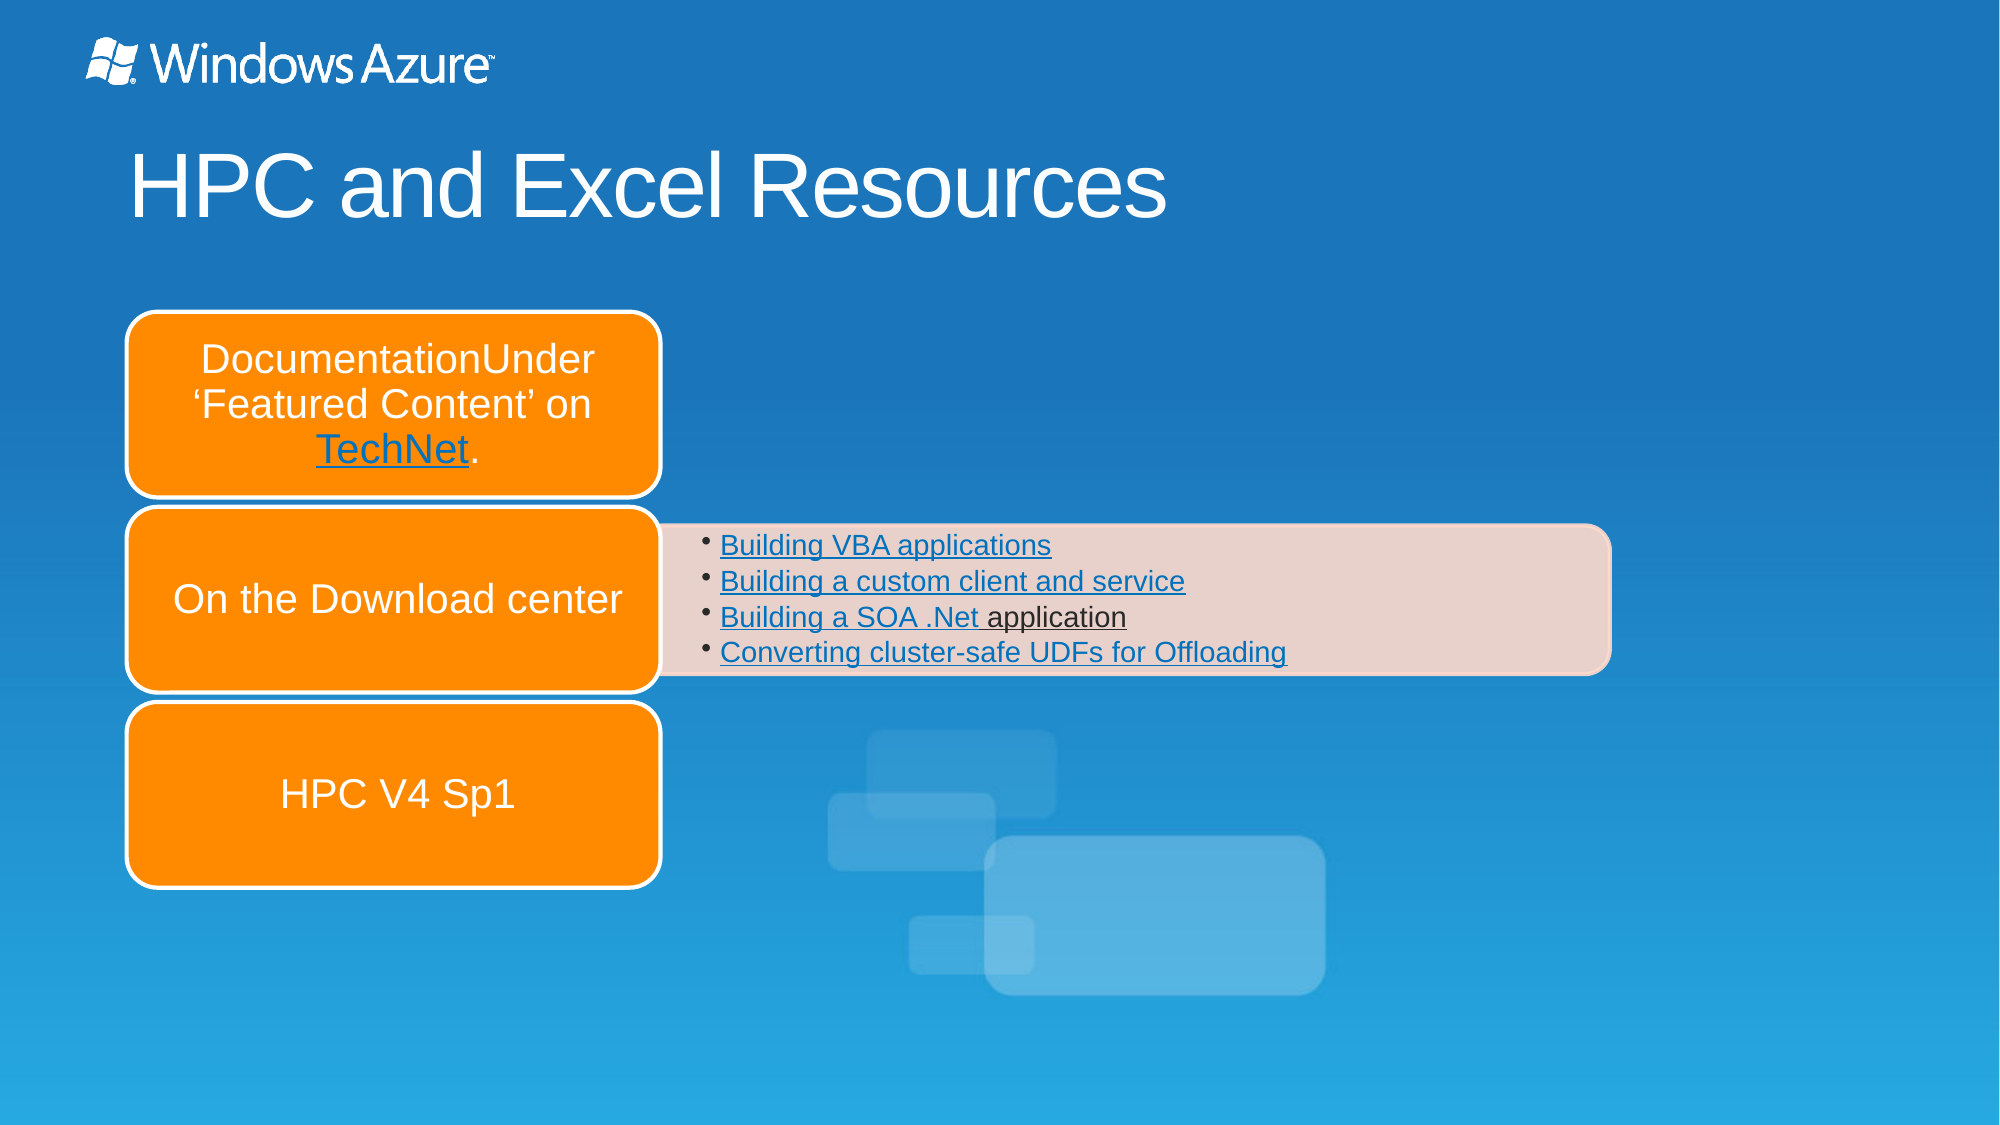

# HPC and Excel Resources
DocumentationUnder ‘Featured Content’ on TechNet.
Building VBA applications
Building a custom client and service
Building a SOA .Net application
Converting cluster-safe UDFs for Offloading
On the Download center
HPC V4 Sp1